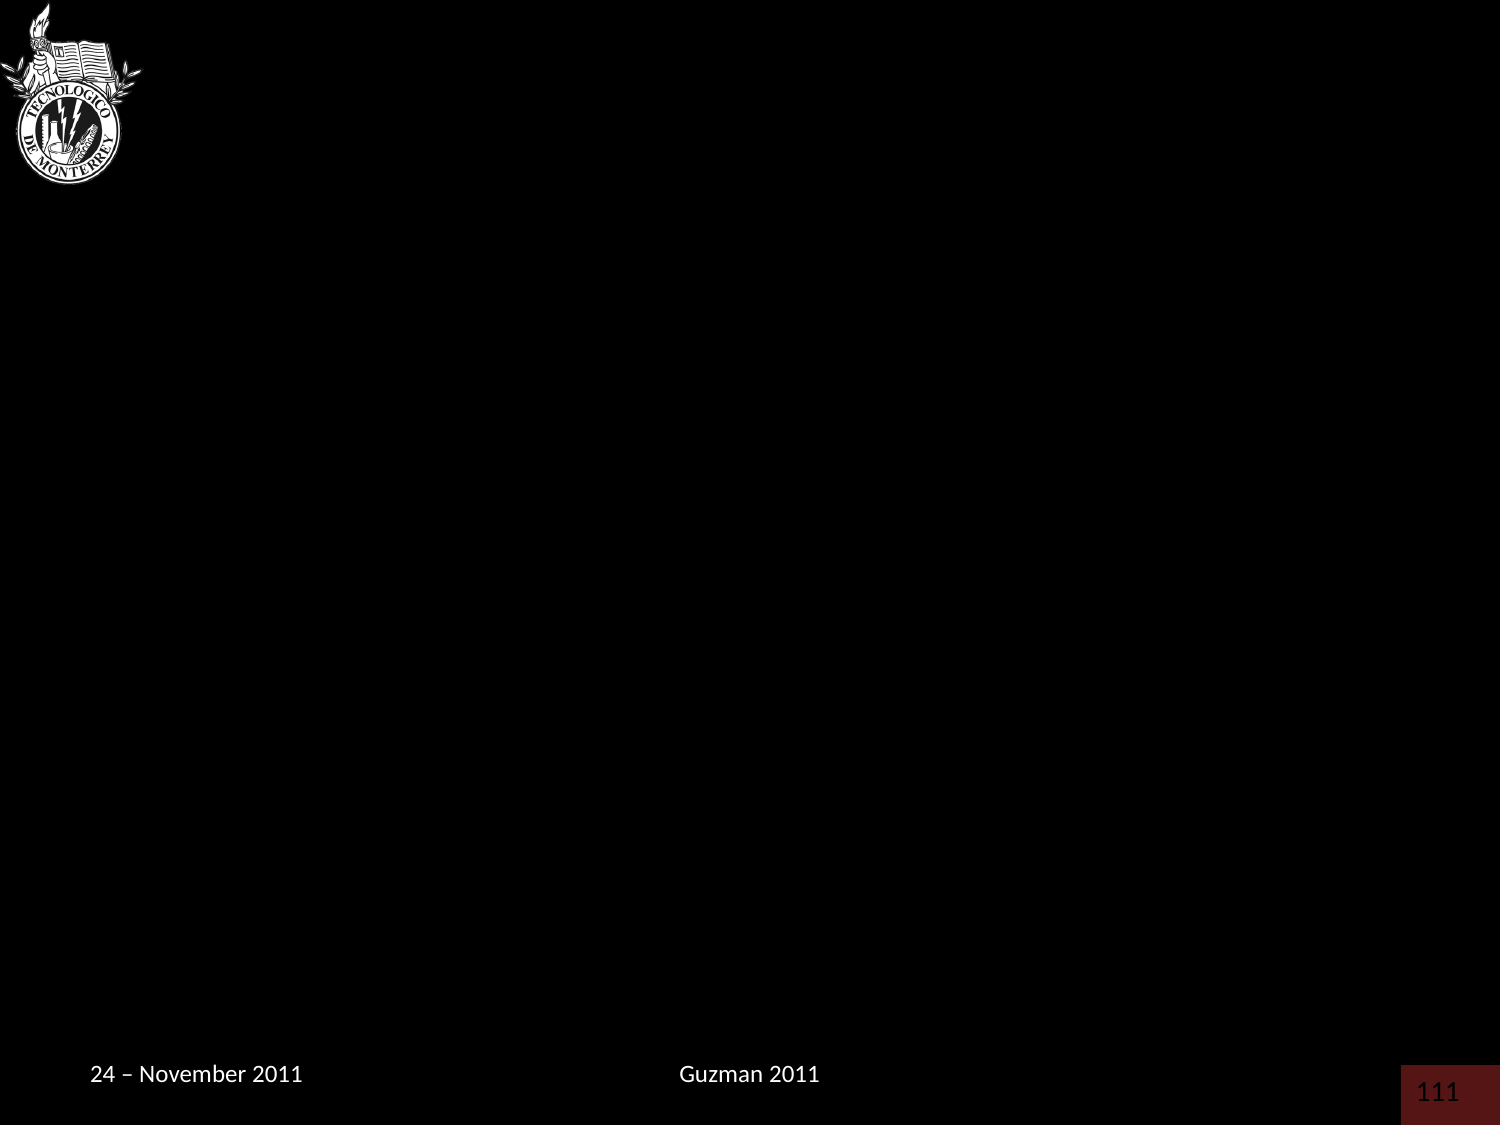

#

24 – November 2011
Guzman 2011